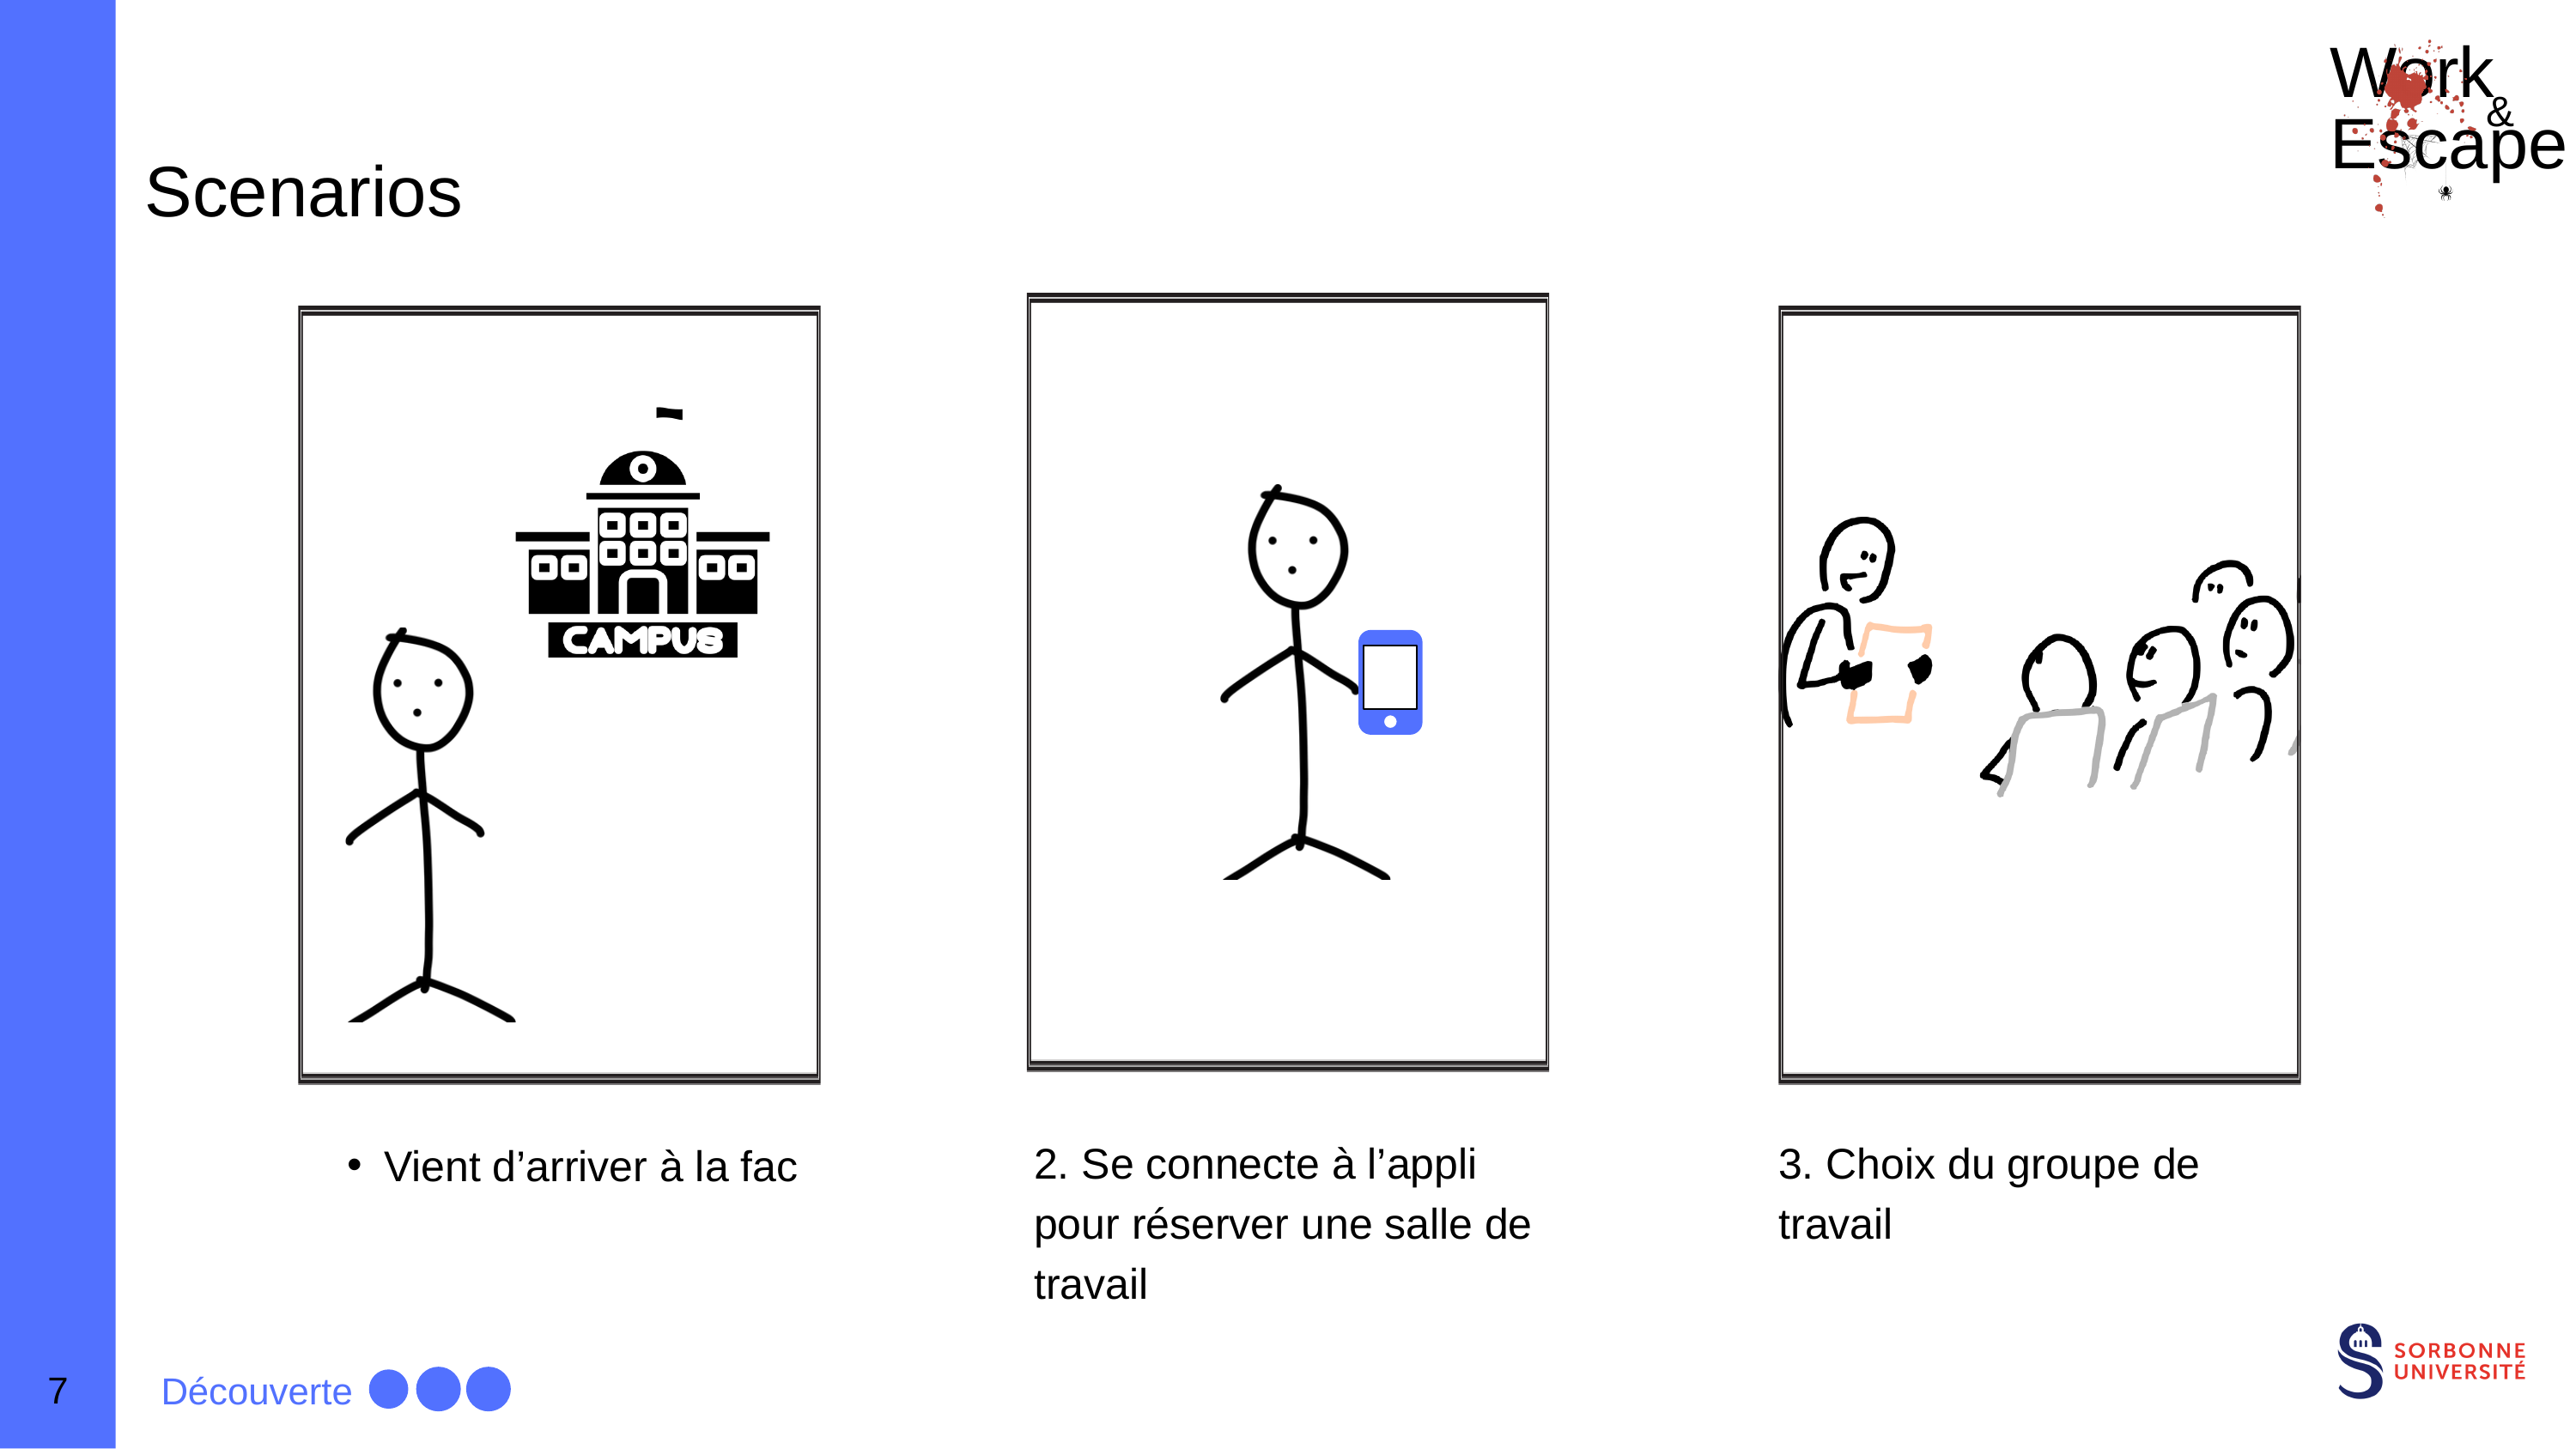

Work Escape
&

Scenarios

2. Se connecte à l’appli pour réserver une salle de travail
3. Choix du groupe de travail
Vient d’arriver à la fac

7
Découverte